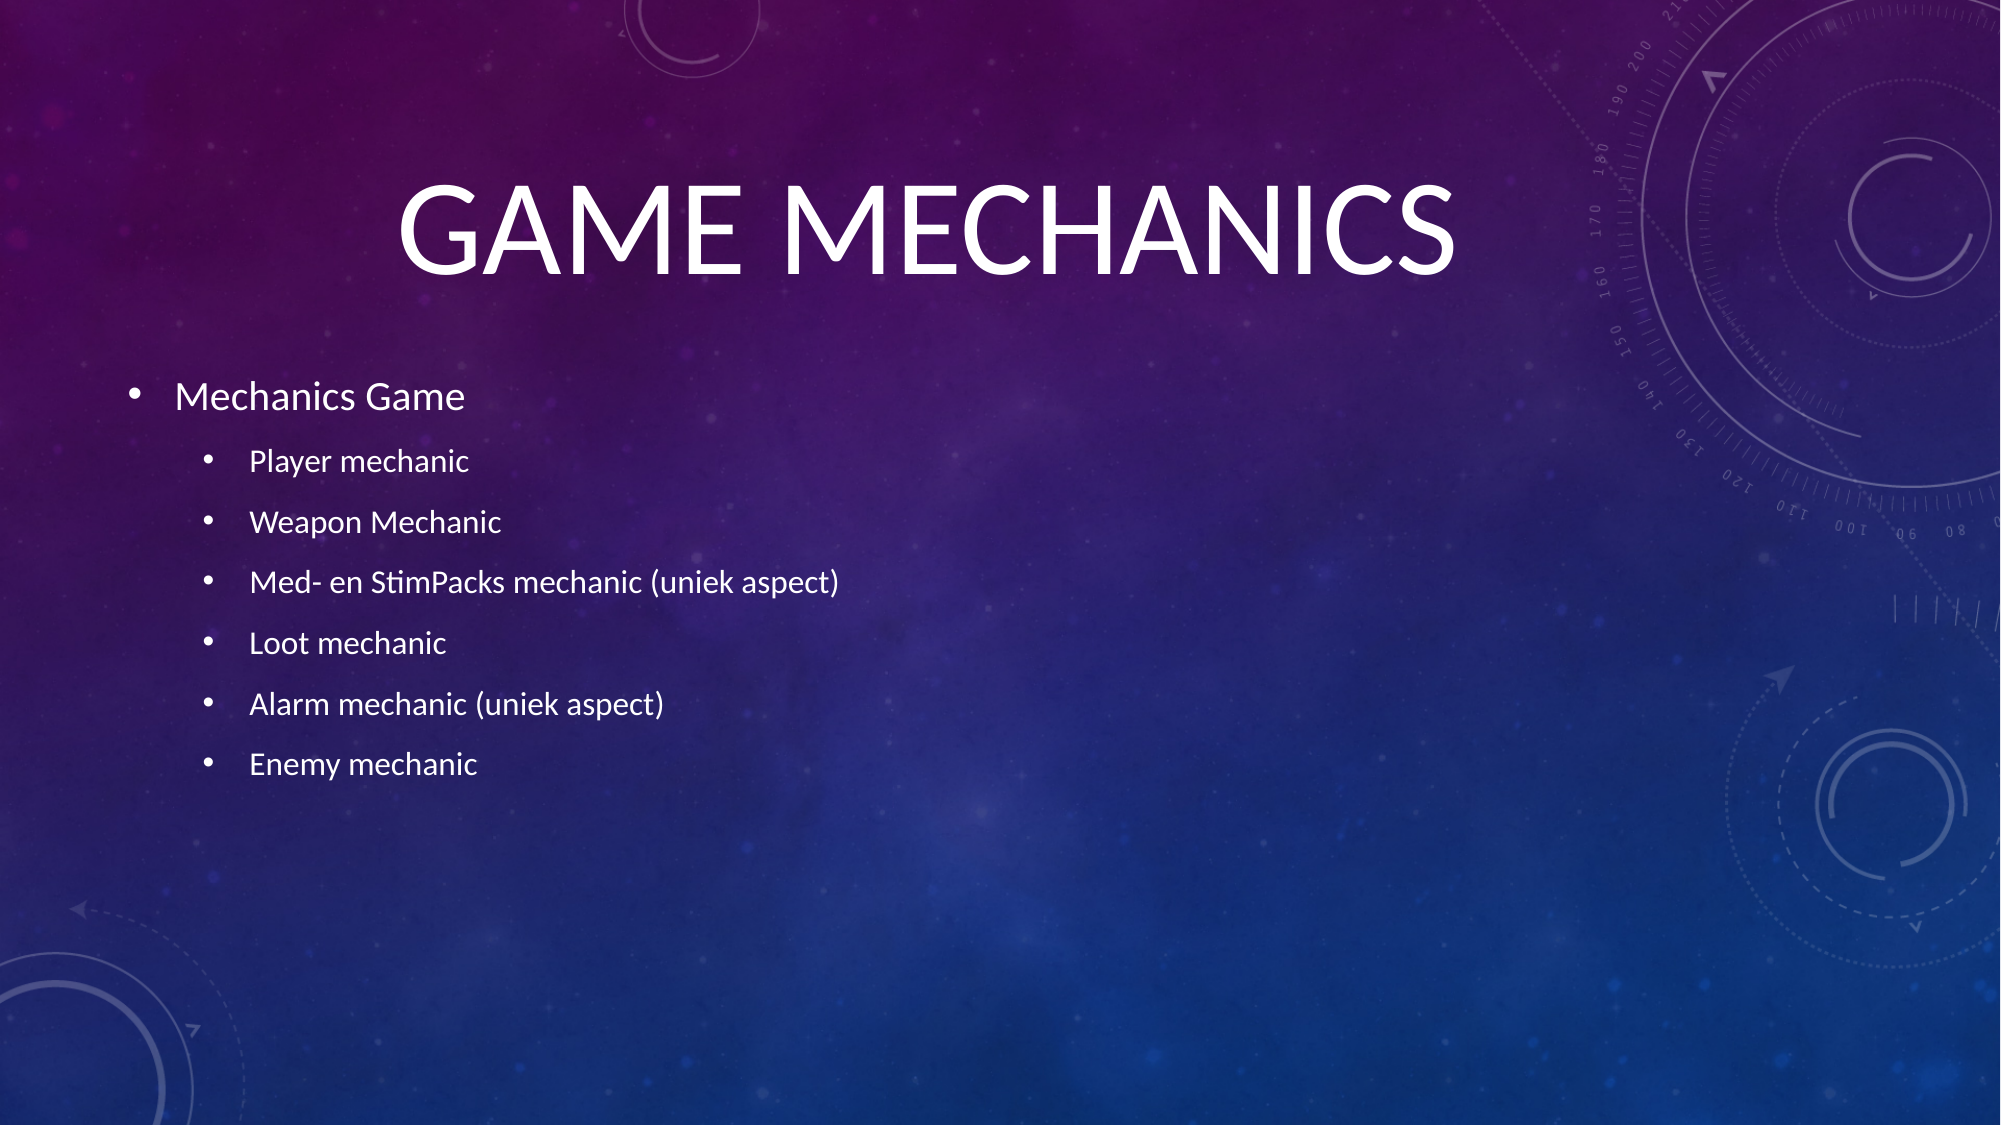

# Game Mechanics
Mechanics Game
Player mechanic
Weapon Mechanic
Med- en StimPacks mechanic (uniek aspect)
Loot mechanic
Alarm mechanic (uniek aspect)
Enemy mechanic